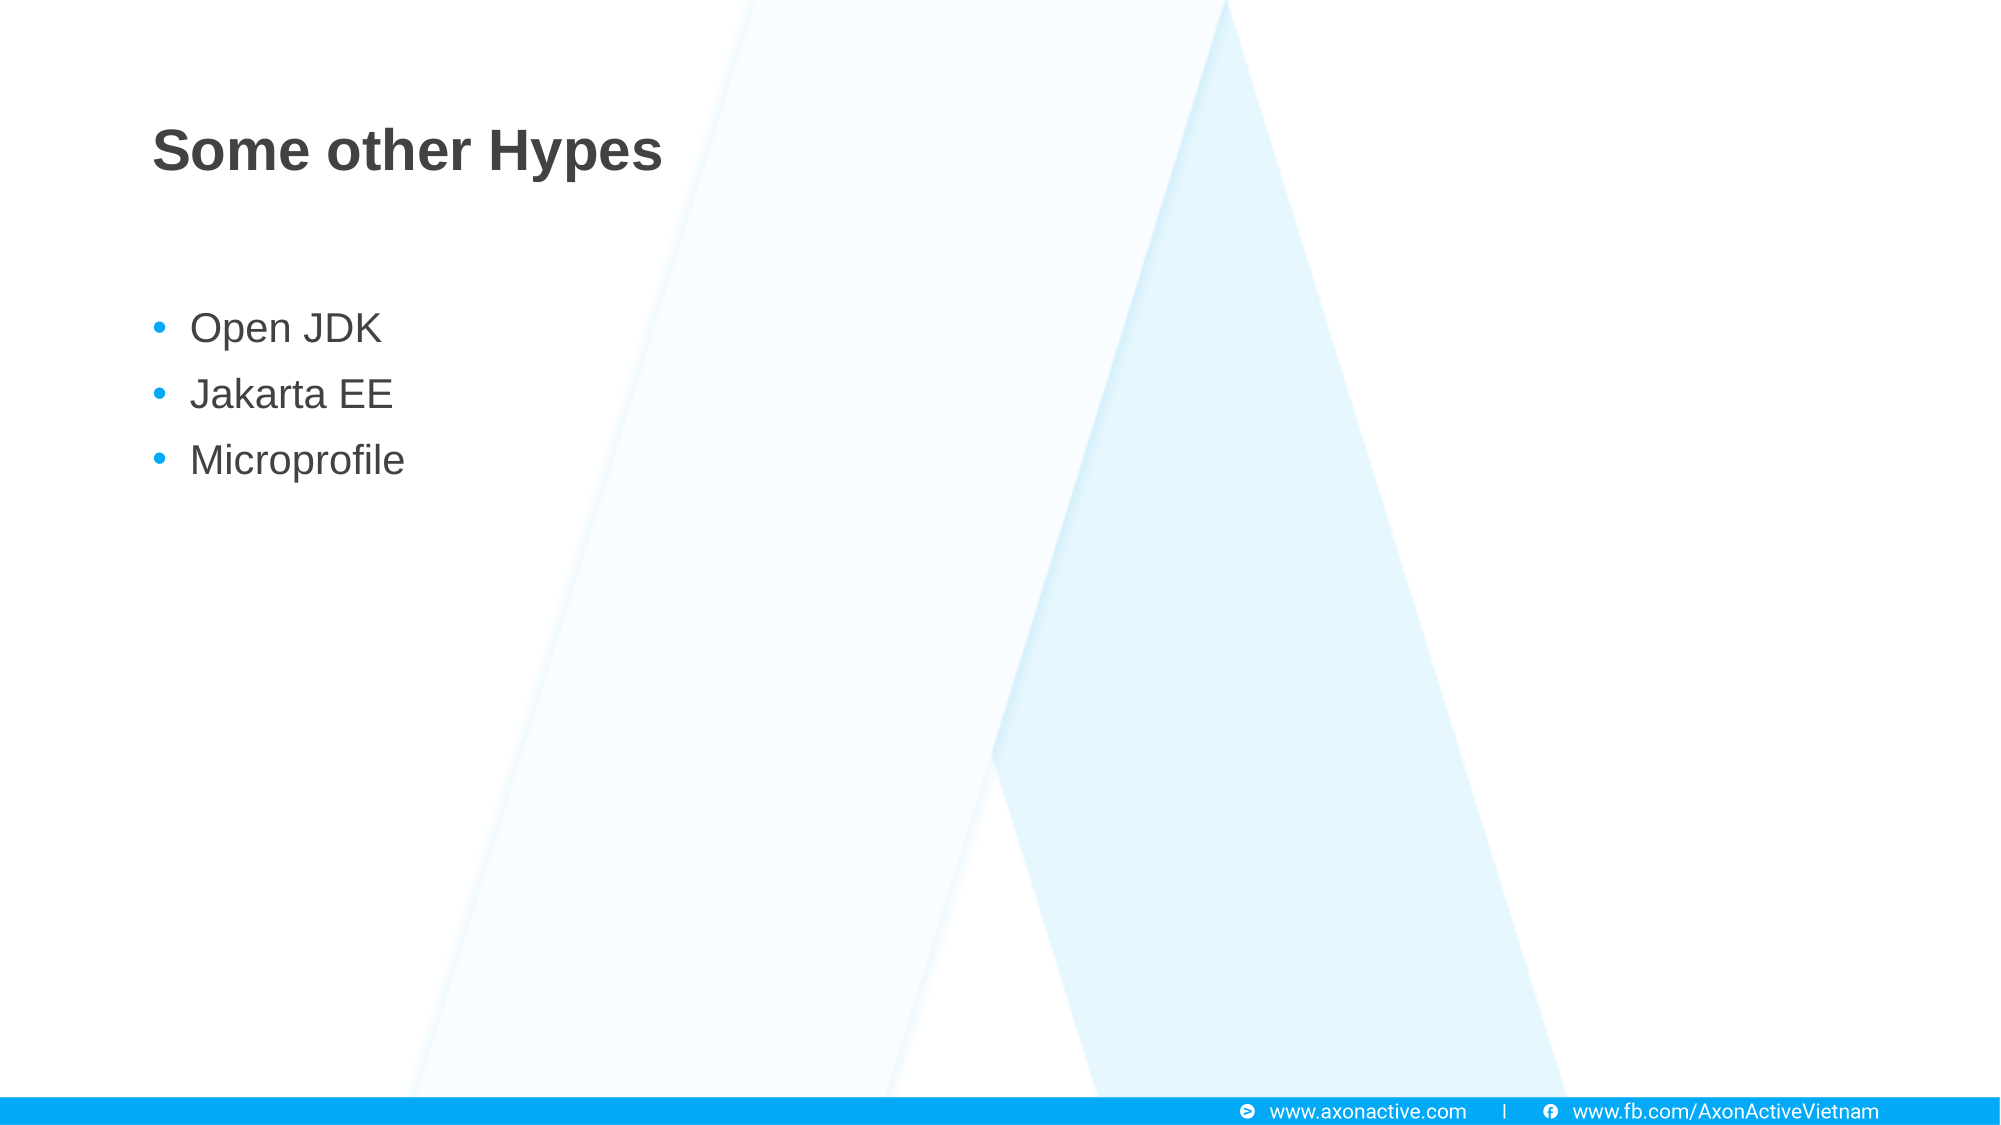

Some other Hypes
Open JDK
Jakarta EE
Microprofile